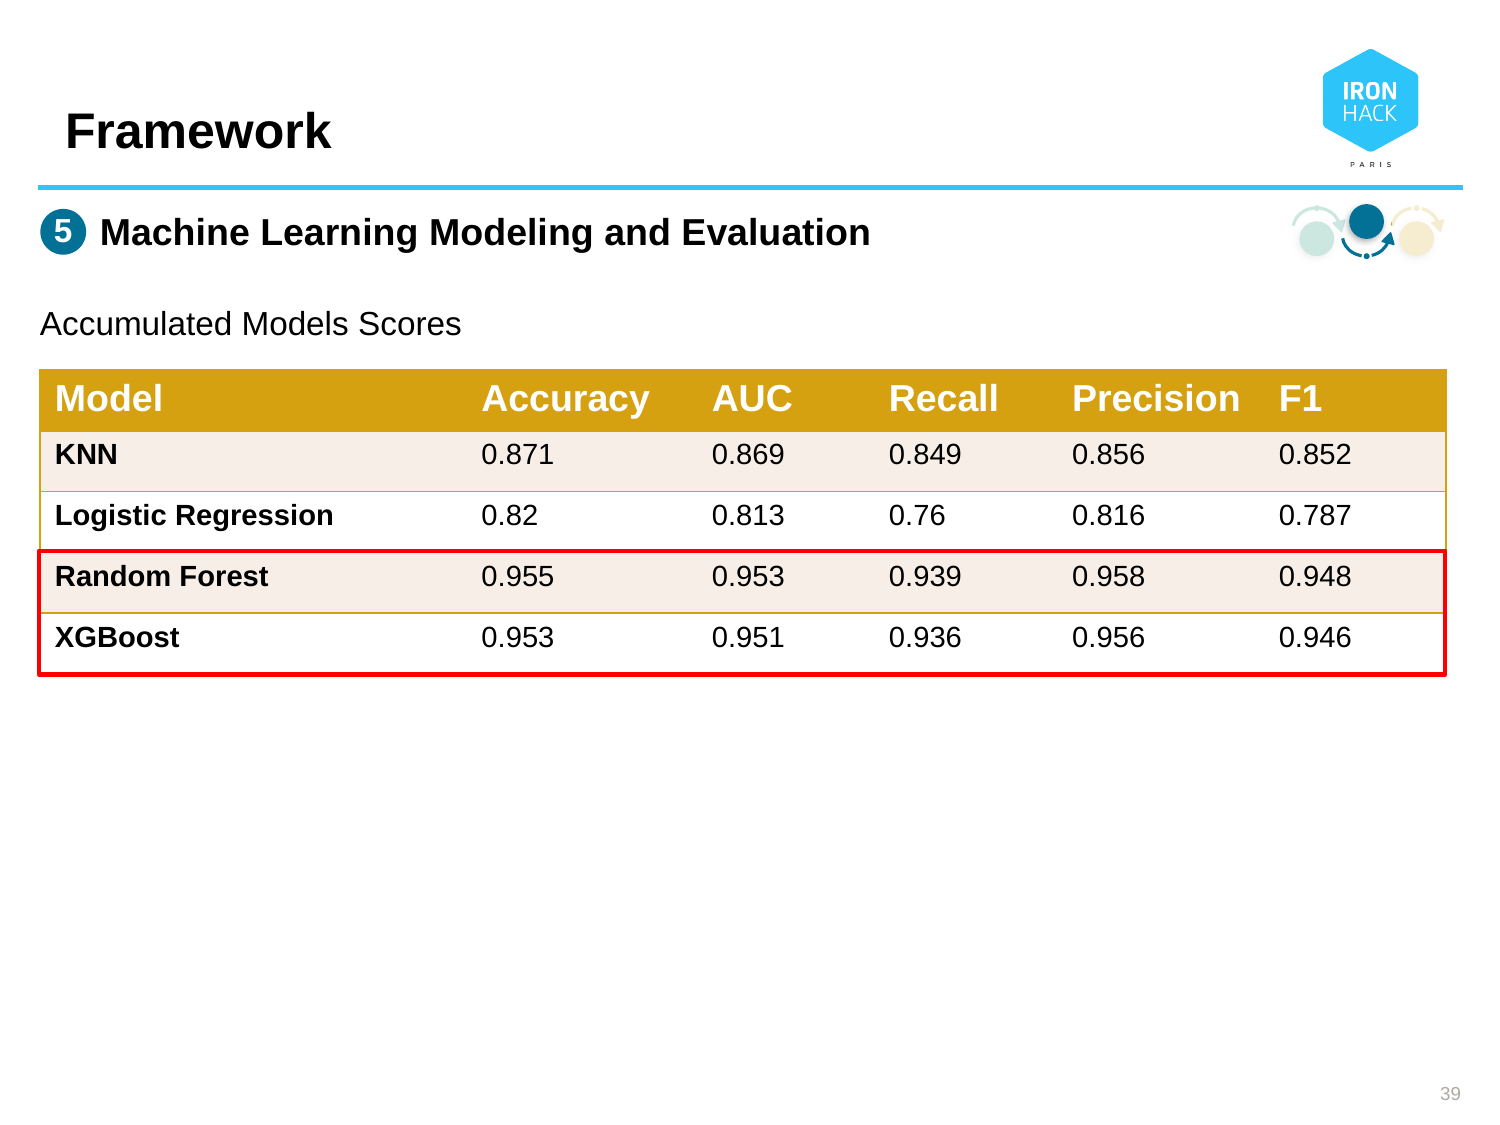

Framework

5
Machine Learning Modeling and Evaluation

Accumulated Models Scores
| Model | Accuracy | AUC | Recall | Precision | F1 |
| --- | --- | --- | --- | --- | --- |
| KNN | 0.871 | 0.869 | 0.849 | 0.856 | 0.852 |
| Logistic Regression | 0.82 | 0.813 | 0.76 | 0.816 | 0.787 |
| Random Forest | 0.955 | 0.953 | 0.939 | 0.958 | 0.948 |
| XGBoost | 0.953 | 0.951 | 0.936 | 0.956 | 0.946 |